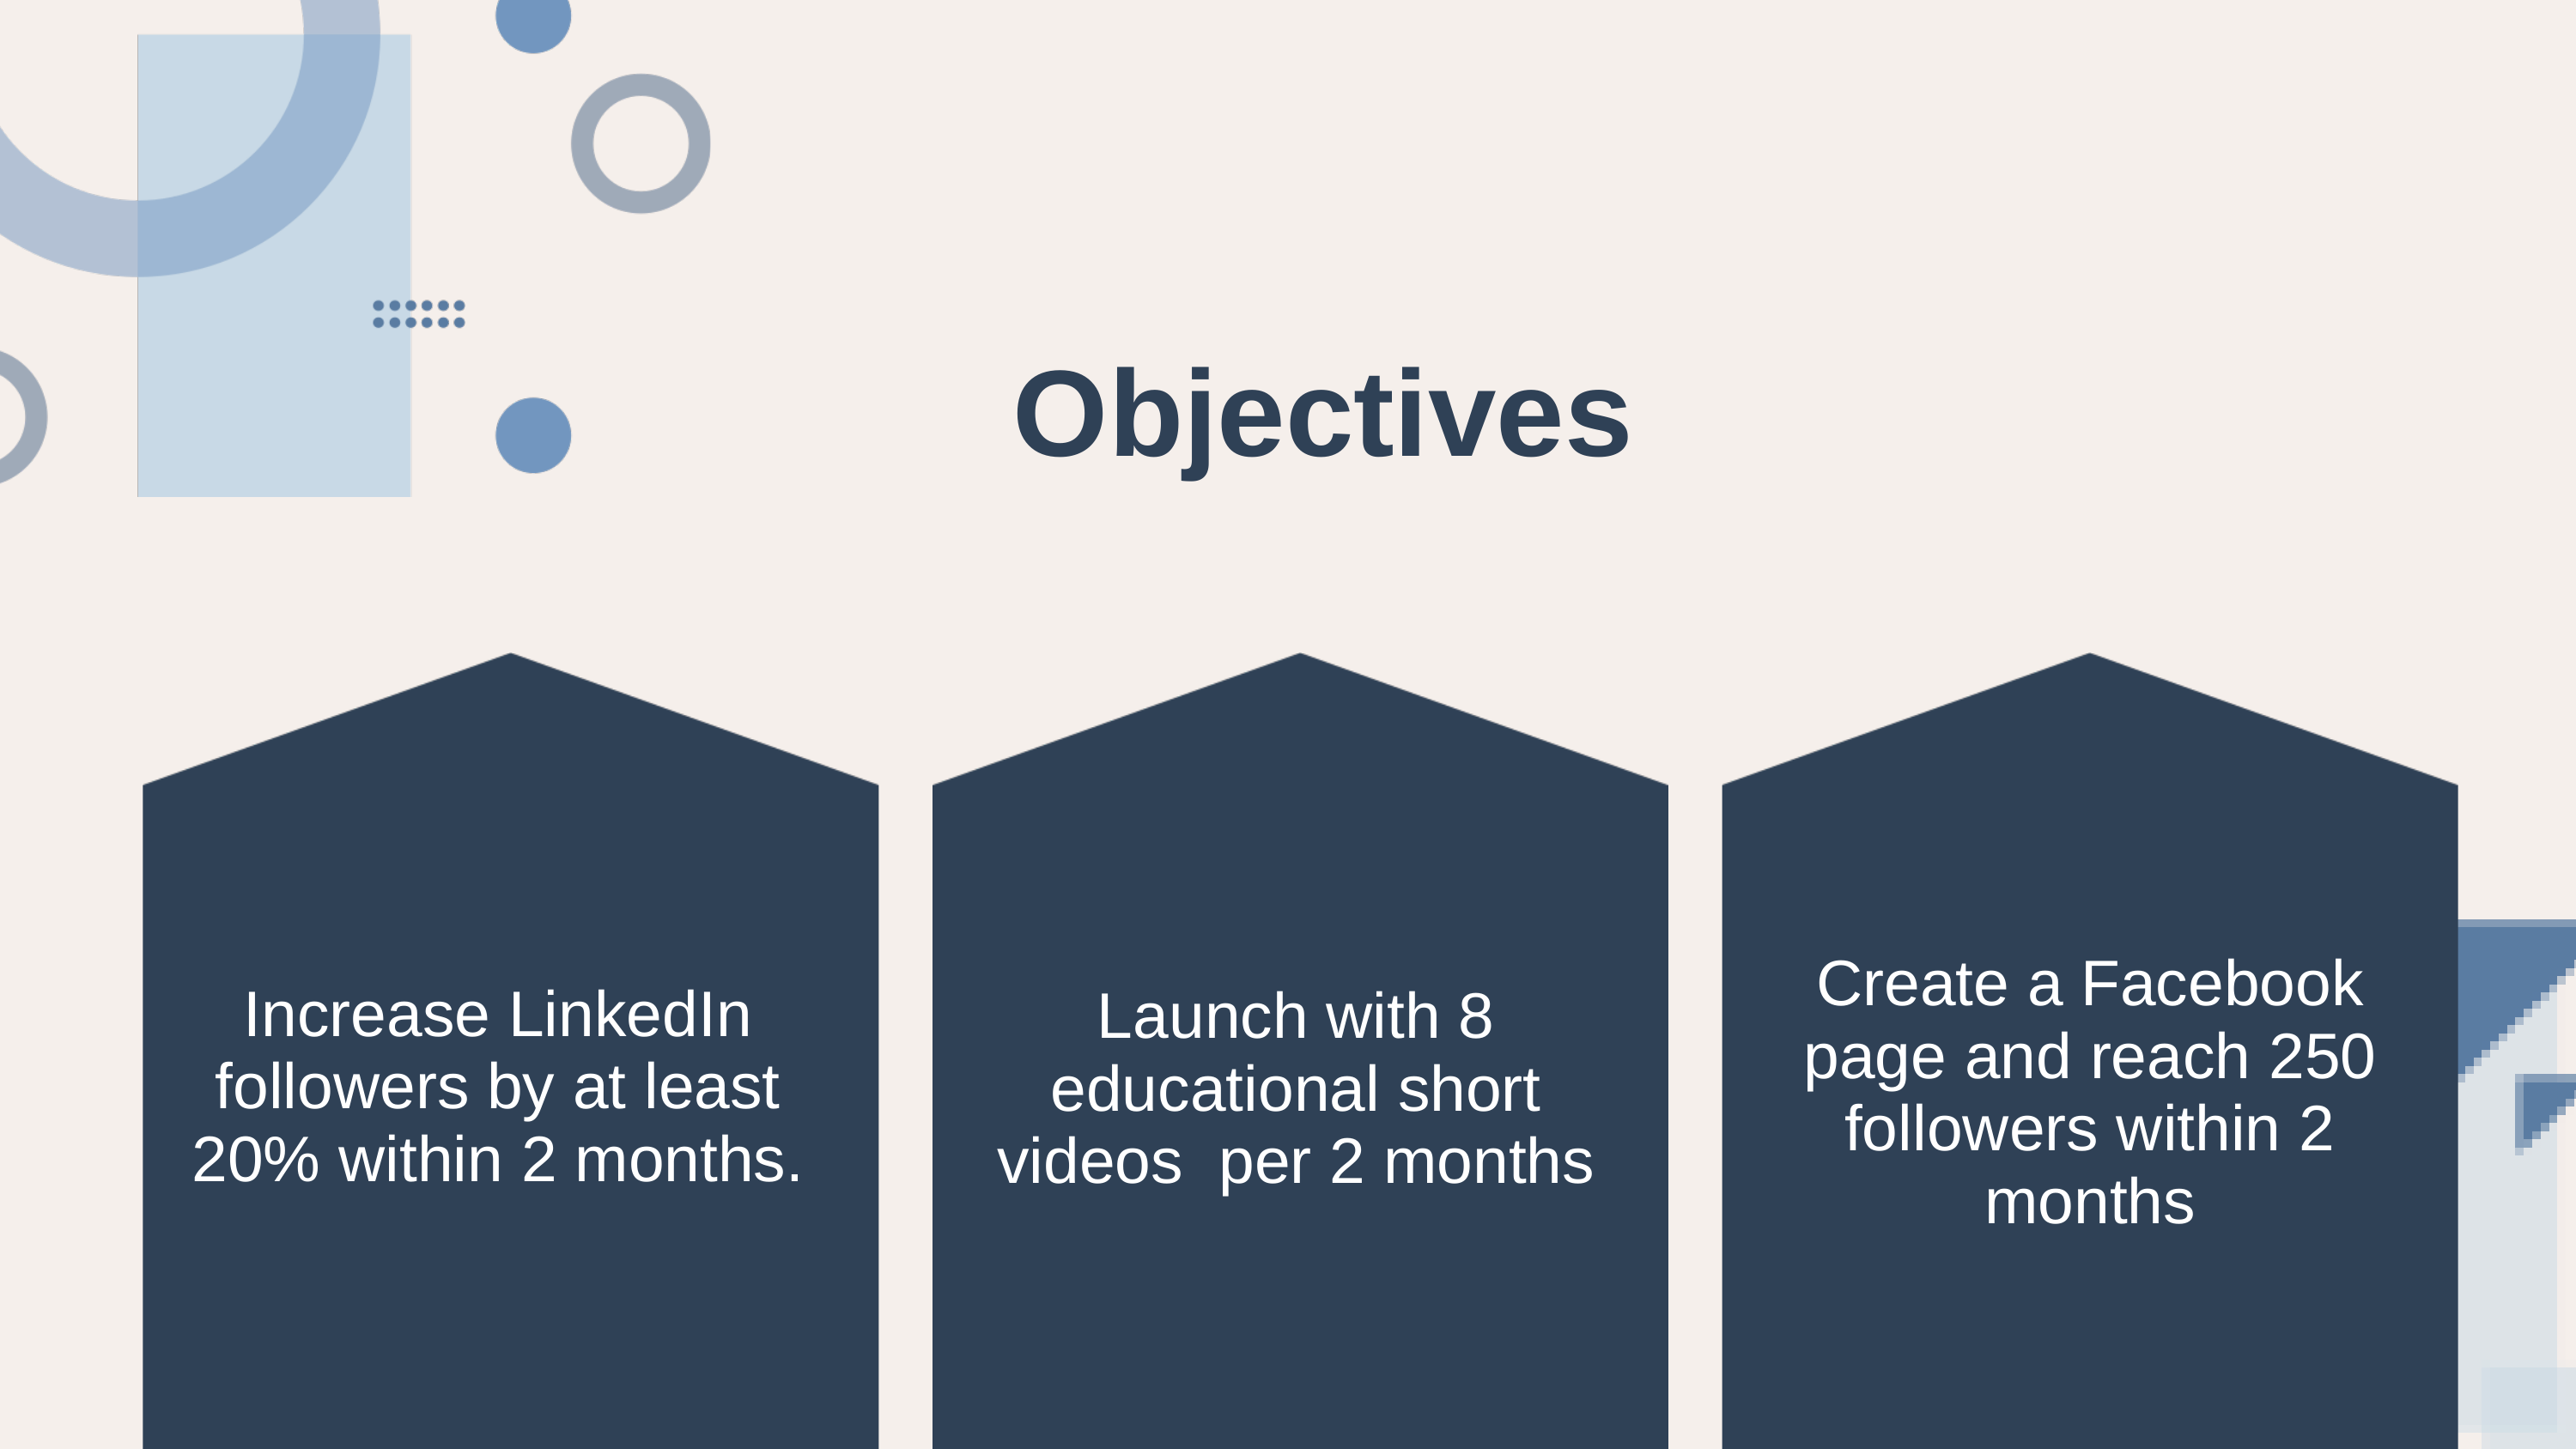

Objectives

Launch with 8 educational short videos  per 2 months

Increase LinkedIn followers by at least 20% within 2 months.

Create a Facebook page and reach 250 followers within 2 months